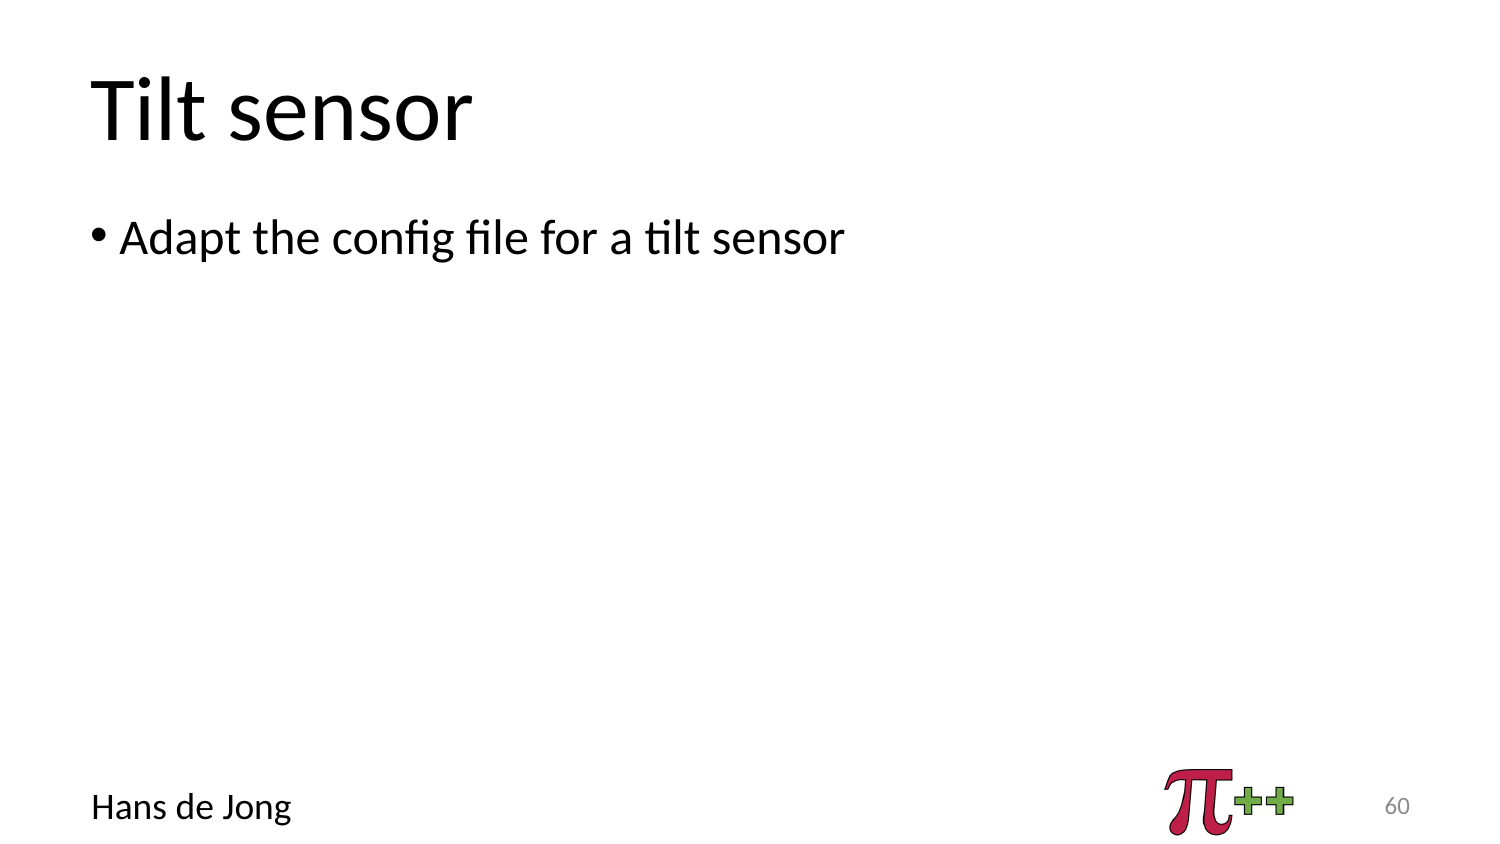

# Tilt sensor
Adapt the config file for a tilt sensor
60